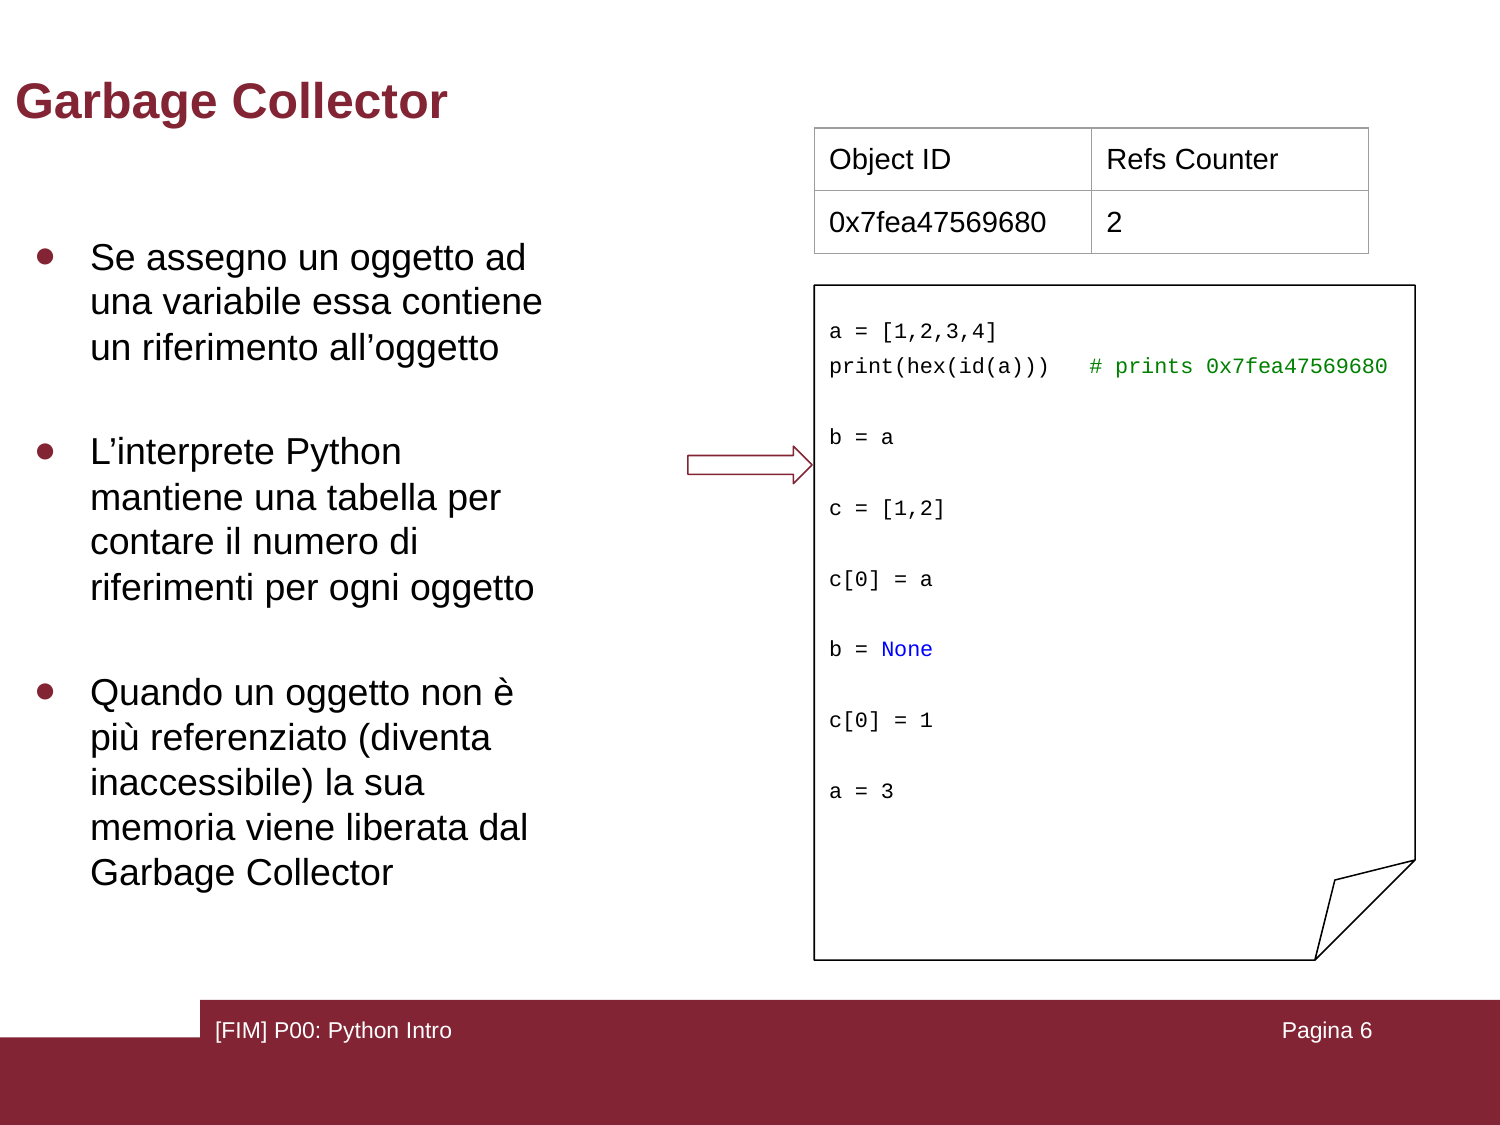

# Garbage Collector
| Object ID | Refs Counter |
| --- | --- |
| 0x7fea47569680 | 2 |
Se assegno un oggetto ad una variabile essa contiene un riferimento all’oggetto

L’interprete Python mantiene una tabella per contare il numero di riferimenti per ogni oggetto

Quando un oggetto non è più referenziato (diventa inaccessibile) la sua memoria viene liberata dal Garbage Collector

a = [1,2,3,4]
print(hex(id(a)))   # prints 0x7fea47569680

b = a

c = [1,2]

c[0] = a

b = None

c[0] = 1

a = 3

[FIM] P00: Python Intro
Pagina 6